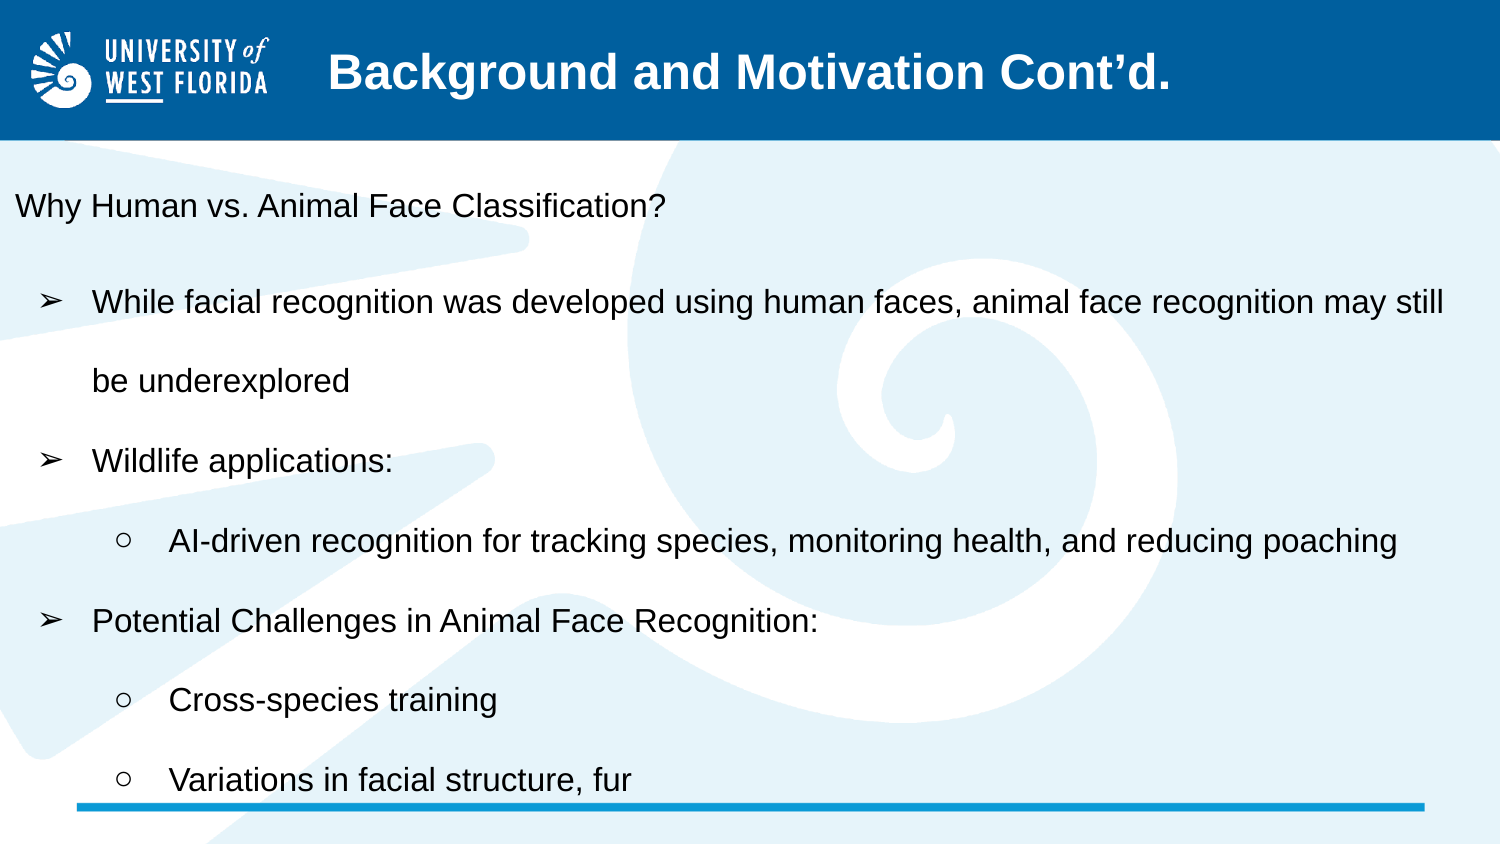

# Background and Motivation Cont’d.

Why Human vs. Animal Face Classification?
While facial recognition was developed using human faces, animal face recognition may still be underexplored
Wildlife applications:
AI-driven recognition for tracking species, monitoring health, and reducing poaching
Potential Challenges in Animal Face Recognition:
Cross-species training
Variations in facial structure, fur